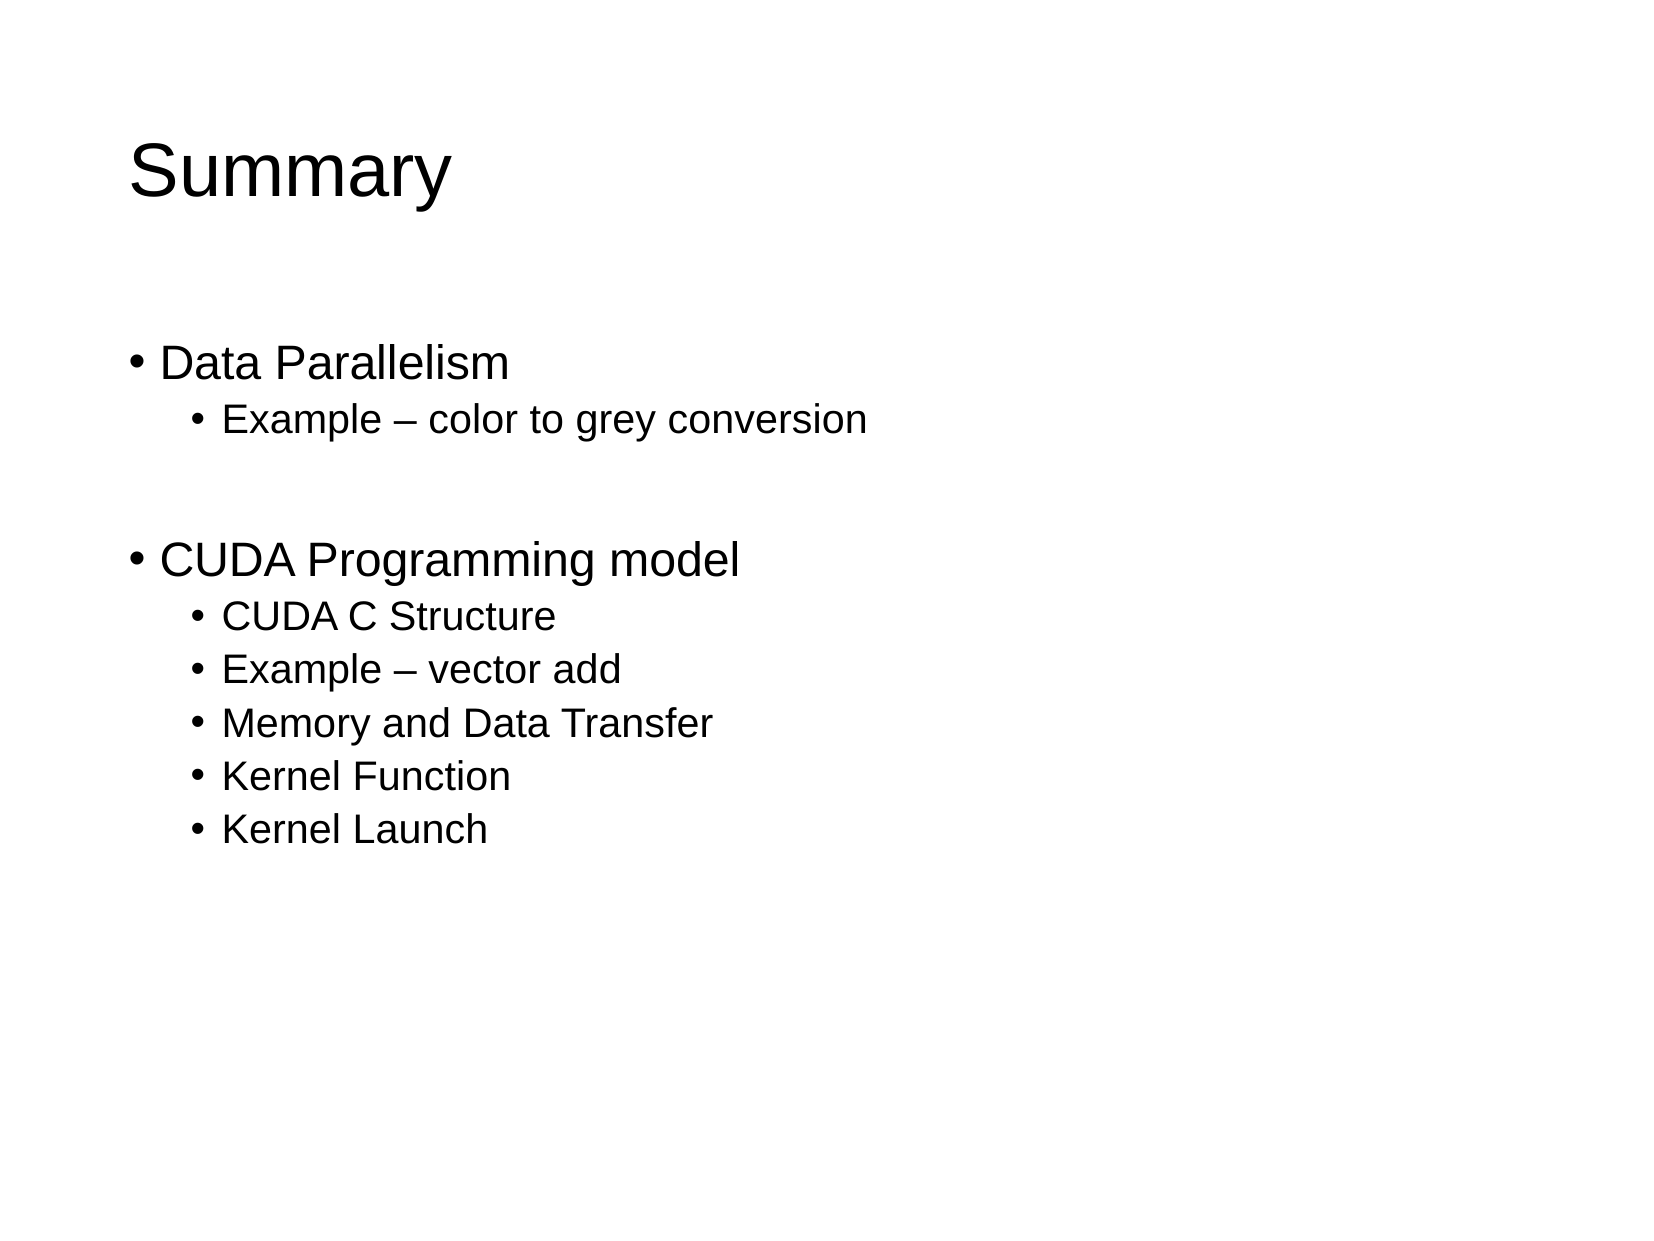

# Summary
Data Parallelism
Example – color to grey conversion

CUDA Programming model
CUDA C Structure
Example – vector add
Memory and Data Transfer
Kernel Function
Kernel Launch